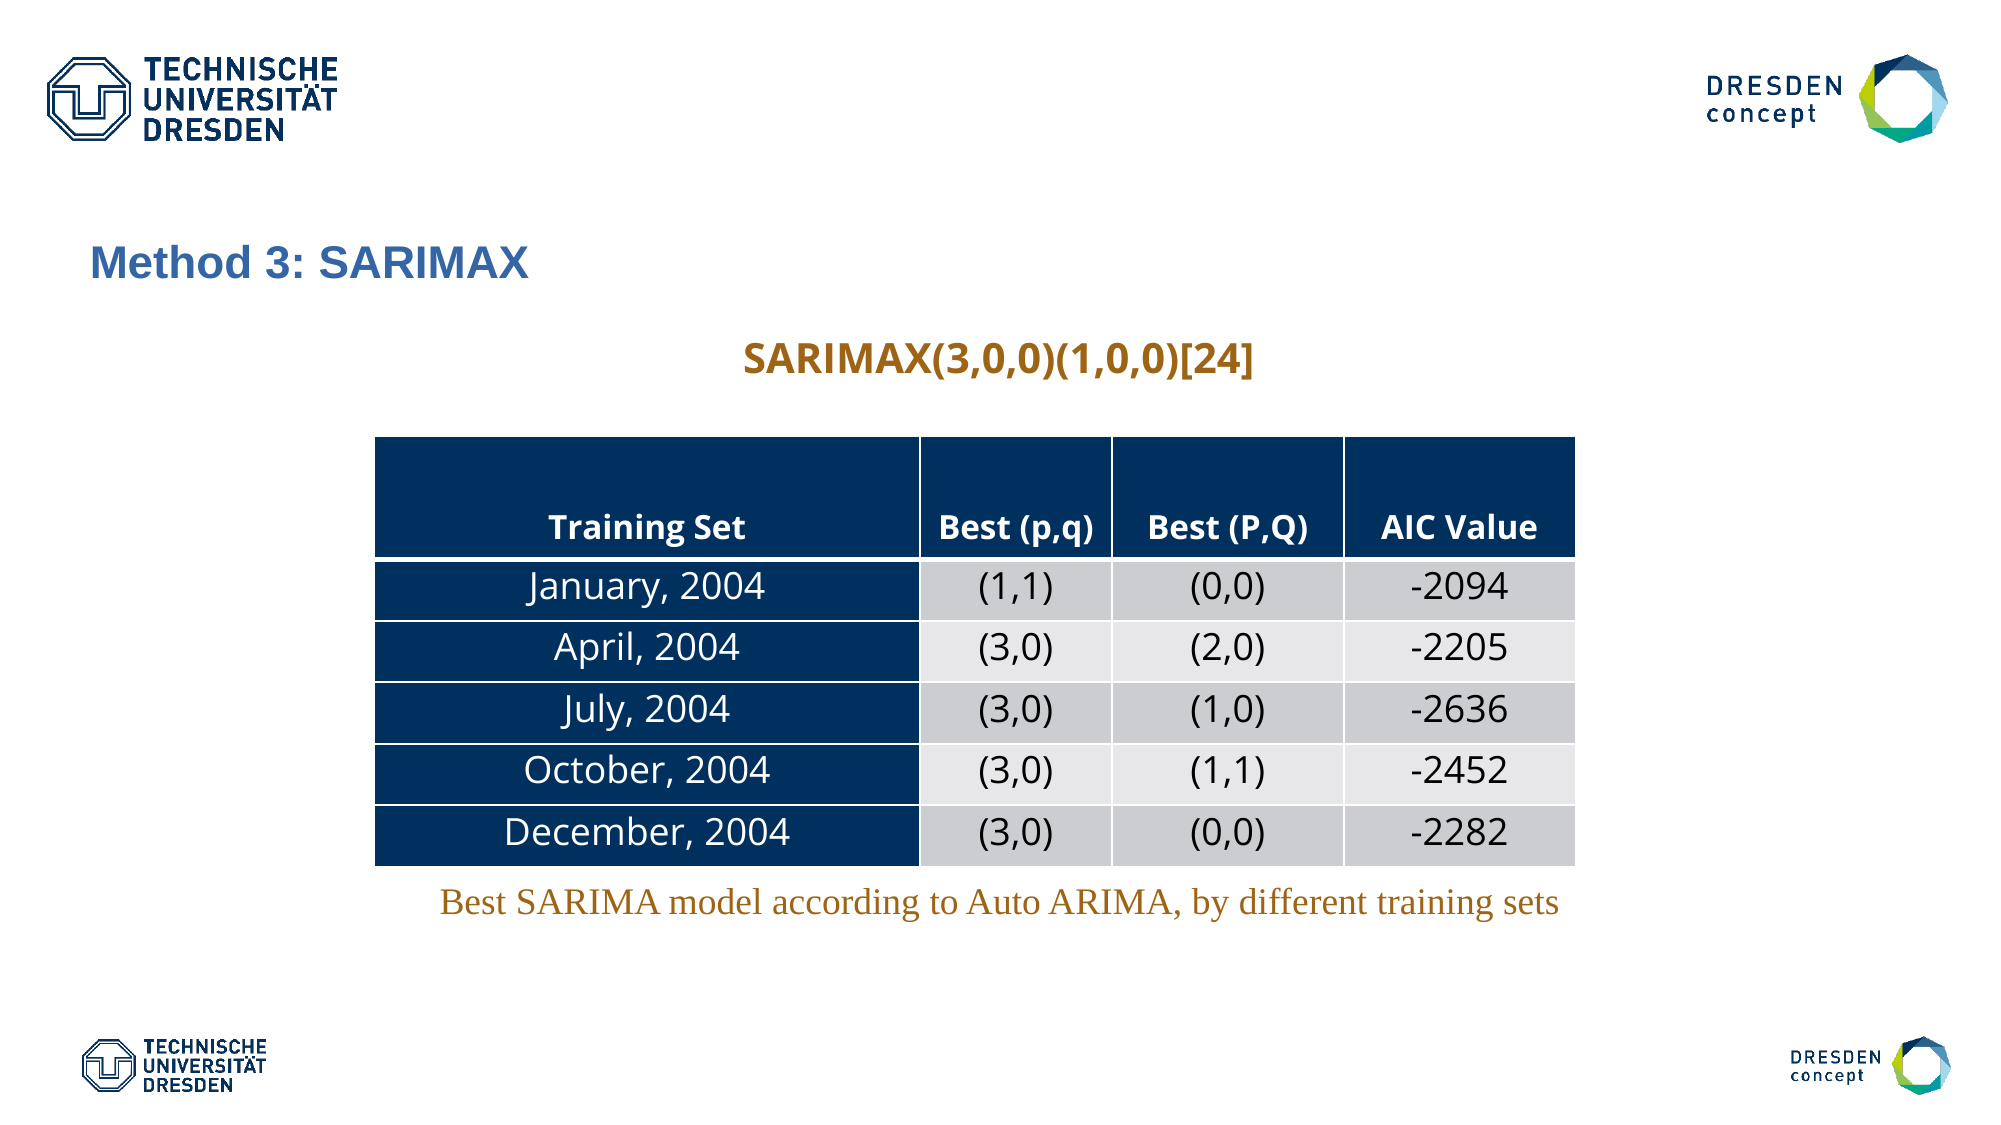

Method 3: SARIMAX
SARIMAX(3,0,0)(1,0,0)[24]
| Training Set | Best (p,q) | Best (P,Q) | AIC Value |
| --- | --- | --- | --- |
| January, 2004 | (1,1) | (0,0) | -2094 |
| April, 2004 | (3,0) | (2,0) | -2205 |
| July, 2004 | (3,0) | (1,0) | -2636 |
| October, 2004 | (3,0) | (1,1) | -2452 |
| December, 2004 | (3,0) | (0,0) | -2282 |
Best SARIMA model according to Auto ARIMA, by different training sets